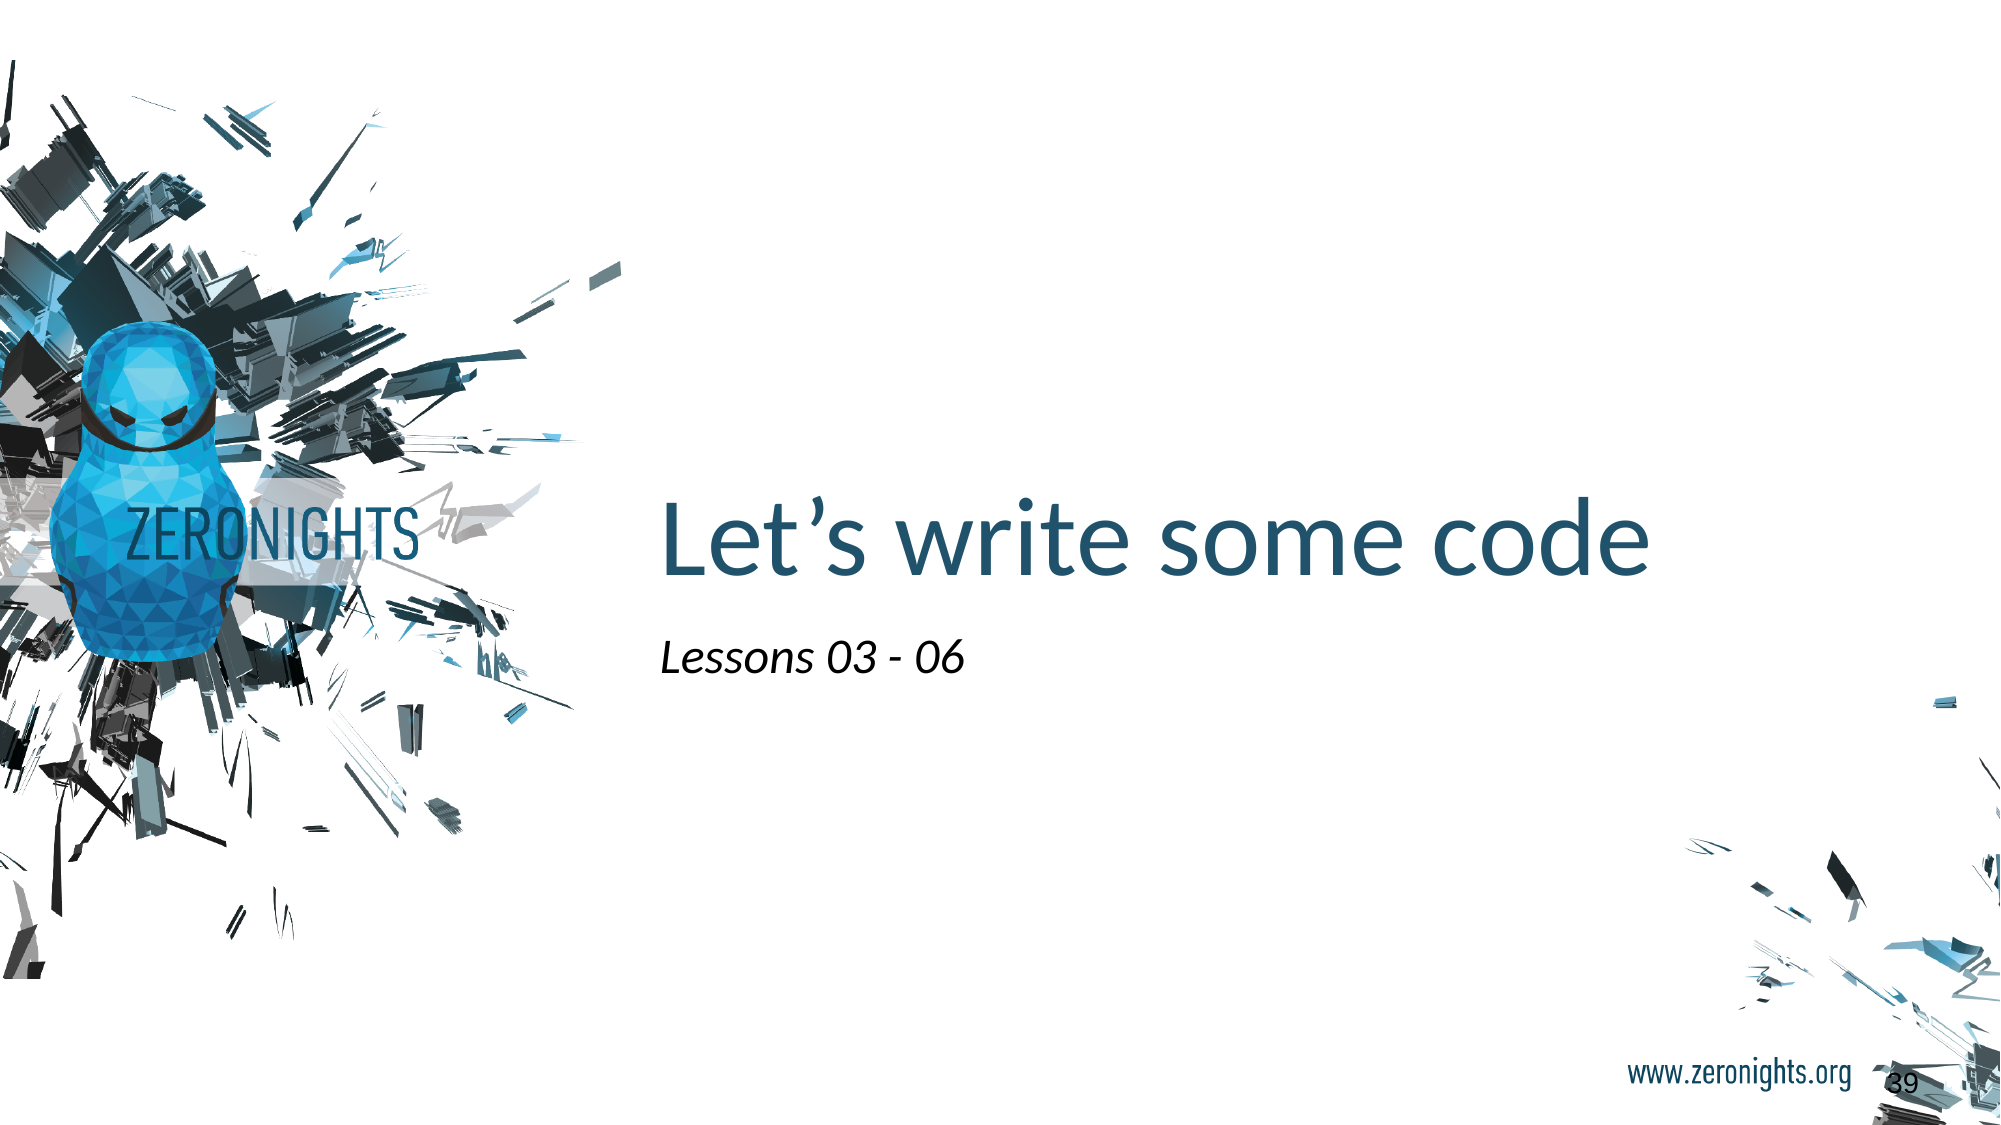

# Let’s write some code
Lessons 03 - 06
39